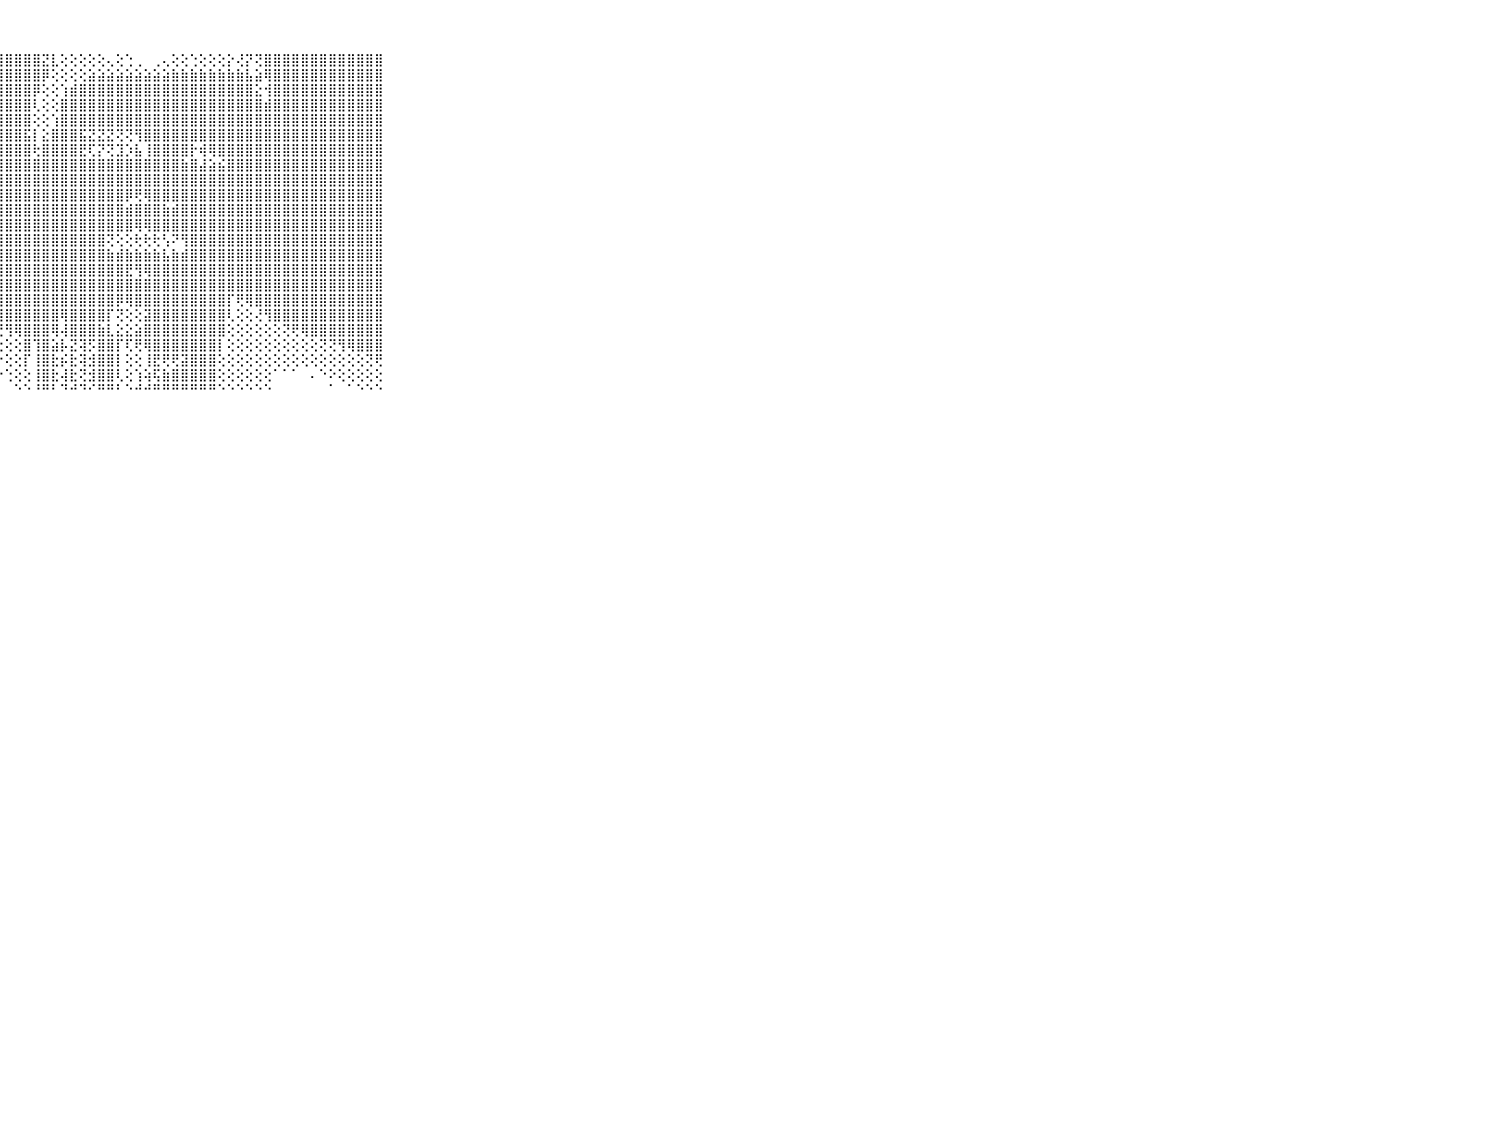

⠀⠀⠀⠀⠀⠀⠀⠀⠀⠀⠀⣿⣿⣿⣿⣿⣿⣿⣿⣿⣿⣿⣿⣿⣿⣿⣿⣿⣿⣿⣿⣿⣝⣇⢕⢕⢕⢕⢕⢄⢕⢑⢀⠀⢀⢄⢕⢕⢑⢕⢕⢕⡕⢜⡝⢝⣿⣿⣿⣿⣿⣿⣿⣿⣿⣿⣿⣿⣿⠀⠀⠀⠀⠀⠀⠀⠀⠀⠀⠀⠀
⠀⠀⠀⠀⠀⠀⠀⠀⠀⠀⠀⣿⣿⣿⣿⣿⣿⣿⣿⣿⣿⣿⣿⣿⣿⣿⣿⣿⣿⣿⣿⣿⡿⢕⢕⢕⢕⣵⣵⣵⣵⣵⣵⣵⣵⣵⣷⣷⣷⣷⣷⣷⣷⣷⣧⣵⢿⣿⣿⣿⣿⣿⣿⣿⣿⣿⣿⣿⣿⠀⠀⠀⠀⠀⠀⠀⠀⠀⠀⠀⠀
⠀⠀⠀⠀⠀⠀⠀⠀⠀⠀⠀⣿⣿⣿⣿⣿⣿⣿⣿⣿⣿⣿⣿⣿⣿⣿⣿⣿⣿⣿⣿⡿⢕⢕⢱⣾⣿⣿⣿⣿⣿⣿⣿⣿⣿⣿⣿⣿⣿⣿⣿⣿⣿⣿⣿⣕⢺⣿⣿⣿⣿⣿⣿⣿⣿⣿⣿⣿⣿⠀⠀⠀⠀⠀⠀⠀⠀⠀⠀⠀⠀
⠀⠀⠀⠀⠀⠀⠀⠀⠀⠀⠀⣿⣿⣿⣿⣿⣿⣿⣿⣿⣿⣿⣿⣿⣿⣿⣿⣿⣿⣿⣿⢇⢕⢕⣿⣿⣿⣿⣿⣿⣿⣿⣿⣿⣿⣿⣿⣿⣿⣿⣿⣿⣿⣿⣿⣿⣾⣿⣿⣿⣿⣿⣿⣿⣿⣿⣿⣿⣿⠀⠀⠀⠀⠀⠀⠀⠀⠀⠀⠀⠀
⠀⠀⠀⠀⠀⠀⠀⠀⠀⠀⠀⣿⣿⣿⣿⣿⣿⣿⣿⣿⣿⣿⣿⣿⣿⣿⣿⣿⣿⣿⣿⢕⢕⢱⣿⣿⣿⣿⣿⣿⣿⣿⣿⣿⣿⣿⣿⣿⣿⣿⣿⣿⣿⣿⣿⣿⣿⣿⣿⣿⣿⣿⣿⣿⣿⣿⣿⣿⣿⠀⠀⠀⠀⠀⠀⠀⠀⠀⠀⠀⠀
⠀⠀⠀⠀⠀⠀⠀⠀⠀⠀⠀⣿⣿⣿⣿⣿⣿⣿⣿⣿⣿⣿⣿⣿⣿⣿⣿⣿⣿⣿⣯⡇⣕⣿⣿⣿⣯⣝⣝⣝⢝⢝⢻⣿⣿⣿⣿⣿⣿⣿⣿⣿⣿⣿⣿⣿⣿⣿⣿⣿⣿⣿⣿⣿⣿⣿⣿⣿⣿⠀⠀⠀⠀⠀⠀⠀⠀⠀⠀⠀⠀
⠀⠀⠀⠀⠀⠀⠀⠀⠀⠀⠀⣿⣿⣿⣿⣿⣿⣿⣿⣿⣿⣿⣿⣿⣿⣿⣿⣿⣿⣿⣿⢗⣿⣿⣿⣿⣟⢏⡝⢝⣹⡱⣧⢸⣿⣿⣿⣿⡗⢾⢿⣿⣿⣿⣿⣿⣿⣿⣿⣿⣿⣿⣿⣿⣿⣿⣿⣿⣿⠀⠀⠀⠀⠀⠀⠀⠀⠀⠀⠀⠀
⠀⠀⠀⠀⠀⠀⠀⠀⠀⠀⠀⣿⣿⣿⣿⣿⣿⣿⣿⣿⣿⣿⣿⣿⣿⣿⣿⣿⣿⣿⣿⣿⣿⣿⣿⣿⣿⣿⣿⣿⣿⣿⣿⣿⣿⣿⣿⣷⣿⣼⣵⣮⣿⣿⣿⣿⣿⣿⣿⣿⣿⣿⣿⣿⣿⣿⣿⣿⣿⠀⠀⠀⠀⠀⠀⠀⠀⠀⠀⠀⠀
⠀⠀⠀⠀⠀⠀⠀⠀⠀⠀⠀⣿⣿⣿⣿⣿⣿⣿⣿⣿⣿⣿⣿⣿⣿⣿⣿⣿⣿⣿⣿⣿⣿⣿⣿⣿⣿⣿⣿⣿⣿⣿⣿⣿⣿⣿⣿⣿⣿⣿⣿⣿⣿⣿⣿⣿⣿⣿⣿⣿⣿⣿⣿⣿⣿⣿⣿⣿⣿⠀⠀⠀⠀⠀⠀⠀⠀⠀⠀⠀⠀
⠀⠀⠀⠀⠀⠀⠀⠀⠀⠀⠀⣿⣿⣿⣿⣿⣿⣿⣿⣿⣿⣿⣿⣿⣿⣿⣿⣿⣿⣿⣿⣿⣿⣿⣿⣿⣿⣿⣿⣿⣿⡿⢟⢿⣿⣿⣿⣿⣿⣿⣿⣿⣿⣿⣿⣿⣿⣿⣿⣿⣿⣿⣿⣿⣿⣿⣿⣿⣿⠀⠀⠀⠀⠀⠀⠀⠀⠀⠀⠀⠀
⠀⠀⠀⠀⠀⠀⠀⠀⠀⠀⠀⣿⣿⣿⣿⣿⣿⣿⣿⣿⣿⣿⣿⣿⣿⣿⣿⣿⣿⣿⣿⣿⣿⣿⣿⣿⣿⣿⣿⣿⣿⣾⣿⣿⣿⣷⣾⣿⣿⣿⣿⣿⣿⣿⣿⣿⣿⣿⣿⣿⣿⣿⣿⣿⣿⣿⣿⣿⣿⠀⠀⠀⠀⠀⠀⠀⠀⠀⠀⠀⠀
⠀⠀⠀⠀⠀⠀⠀⠀⠀⠀⠀⣿⣿⣿⣿⣿⣿⣿⣿⣿⣿⣿⣿⣿⣿⣿⣿⣿⣿⣿⣿⣿⣿⣿⣿⣿⣿⣿⣿⣿⣿⣿⢿⢿⣿⣿⣿⣿⣿⣿⣿⣿⣿⣿⣿⣿⣿⣿⣿⣿⣿⣿⣿⣿⣿⣿⣿⣿⣿⠀⠀⠀⠀⠀⠀⠀⠀⠀⠀⠀⠀
⠀⠀⠀⠀⠀⠀⠀⠀⠀⠀⠀⣿⣿⣿⣿⣿⣿⣿⣿⣿⣿⣿⣿⣿⣿⣿⣿⣿⣿⣿⣿⣿⣿⣿⣿⣿⣿⣿⣿⢝⢕⢕⢗⢗⢗⢣⠝⢻⣿⣿⣿⣿⣿⣿⣿⣿⣿⣿⣿⣿⣿⣿⣿⣿⣿⣿⣿⣿⣿⠀⠀⠀⠀⠀⠀⠀⠀⠀⠀⠀⠀
⠀⠀⠀⠀⠀⠀⠀⠀⠀⠀⠀⣿⣿⣿⣿⣿⣿⣿⣿⣿⣿⣿⣿⣿⣿⣿⣿⣿⣿⣿⣿⣿⣿⣿⣿⣿⣿⣿⣿⣷⣾⣷⣷⣷⣷⣧⣷⣾⣿⣿⣿⣿⣿⣿⣿⣿⣿⣿⣿⣿⣿⣿⣿⣿⣿⣿⣿⣿⣿⠀⠀⠀⠀⠀⠀⠀⠀⠀⠀⠀⠀
⠀⠀⠀⠀⠀⠀⠀⠀⠀⠀⠀⣿⣿⣿⣿⣿⣿⣿⣿⣿⣿⣿⣿⣿⣿⣿⣿⣿⣿⣿⣿⣿⣿⣿⣿⣿⣿⣿⣿⣿⣿⣟⢻⢿⣿⣿⣿⣿⣿⣿⣿⣿⣿⣿⣿⣿⣿⣿⣿⣿⣿⣿⣿⣿⣿⣿⣿⣿⣿⠀⠀⠀⠀⠀⠀⠀⠀⠀⠀⠀⠀
⠀⠀⠀⠀⠀⠀⠀⠀⠀⠀⠀⣿⣿⣿⣿⣿⣿⣿⣿⣿⣿⣿⣿⣿⣿⣿⣿⣿⣿⣿⣿⣿⣿⣿⣿⣿⣿⣿⣿⣿⣿⣿⣿⣿⣿⣿⣿⣿⣿⣿⣿⣿⣿⣿⣿⣿⣿⣿⣿⣿⣿⣿⣿⣿⣿⣿⣿⣿⣿⠀⠀⠀⠀⠀⠀⠀⠀⠀⠀⠀⠀
⠀⠀⠀⠀⠀⠀⠀⠀⠀⠀⠀⣿⣿⣿⣿⣿⣿⣿⣿⣿⣿⣿⣿⣿⣿⣿⣿⣿⣿⣿⣿⣿⣿⣿⣿⣿⣿⣿⣿⣿⡿⢿⣿⣿⣿⣿⣿⣿⣿⣿⣿⣿⡏⢟⢿⣿⣿⣿⣿⣿⣿⣿⣿⣿⣿⣿⣿⣿⣿⠀⠀⠀⠀⠀⠀⠀⠀⠀⠀⠀⠀
⠀⠀⠀⠀⠀⠀⠀⠀⠀⠀⠀⣿⣿⣿⣿⣿⣿⣿⣿⣿⣿⣿⣿⣿⣿⣿⣿⣿⣿⣿⣿⣿⣿⣿⢿⣿⣿⣿⣿⡏⢝⢕⢕⣽⣿⣿⣿⣿⣿⣿⣿⣿⢇⢕⢕⢜⢻⣿⣿⣿⣿⣿⣿⣿⣿⣿⣿⣿⣿⠀⠀⠀⠀⠀⠀⠀⠀⠀⠀⠀⠀
⠀⠀⠀⠀⠀⠀⠀⠀⠀⠀⠀⣿⣿⣿⣿⣿⣿⣿⣿⣿⣿⣿⣿⣿⣿⣿⡿⢟⢻⢿⣿⣿⣿⢿⢼⣿⣿⣿⣷⣇⣕⣕⣵⣿⣿⣿⣿⣿⣿⣿⣿⣿⢕⢕⢕⢕⢕⢕⢝⢟⢿⣿⣿⣿⣿⣿⣿⣿⣿⠀⠀⠀⠀⠀⠀⠀⠀⠀⠀⠀⠀
⠀⠀⠀⠀⠀⠀⠀⠀⠀⠀⠀⣿⣿⣿⣿⣿⣿⣿⣿⣿⣿⣿⣿⢿⢟⢕⢕⢕⢕⢕⣿⢹⣿⣵⡧⣝⢽⡫⣿⣿⡏⢏⢟⢿⣿⣿⣿⣿⣿⣿⣿⡇⢕⢕⢕⢕⢕⢕⢕⢕⢕⢕⢝⢝⢻⢿⣿⣿⣿⠀⠀⠀⠀⠀⠀⠀⠀⠀⠀⠀⠀
⠀⠀⠀⠀⠀⠀⠀⠀⠀⠀⠀⣿⣿⣿⣿⣿⣿⣿⣿⡿⢟⢝⢕⢕⢕⢕⢕⠑⢕⢕⡏⢸⣿⣗⡮⣗⢽⣺⣿⣿⡇⢕⢕⢸⣟⢟⢟⣽⣿⣿⣿⢕⢕⢕⢕⢕⢕⢕⢕⢕⢕⢕⢕⢕⢕⢕⢕⢝⢟⠀⠀⠀⠀⠀⠀⠀⠀⠀⠀⠀⠀
⠀⠀⠀⠀⠀⠀⠀⠀⠀⠀⠀⣿⣿⣿⣿⢿⢟⢏⢕⢕⢕⢕⢕⢕⢕⠕⠑⠐⢑⢕⢕⢸⣿⣗⢼⣗⢝⣺⣿⣿⢇⢕⢱⢵⢯⣷⣿⣿⣿⣿⣿⢕⢕⢕⢕⢕⢕⠁⠁⠁⠀⠄⠑⠕⢕⢕⢕⢕⢕⠀⠀⠀⠀⠀⠀⠀⠀⠀⠀⠀⠀
⠀⠀⠀⠀⠀⠀⠀⠀⠀⠀⠀⠛⠛⠃⠑⠑⠑⠑⠑⠑⠑⠑⠑⠑⠀⠀⠀⠀⠀⠑⠑⠘⠛⠃⠙⠚⠙⠊⠛⠛⠃⠑⠚⠚⠛⠛⠛⠛⠛⠛⠛⠑⠑⠑⠑⠑⠑⠀⠀⠀⠀⠀⠀⠁⠀⠁⠑⠑⠑⠀⠀⠀⠀⠀⠀⠀⠀⠀⠀⠀⠀